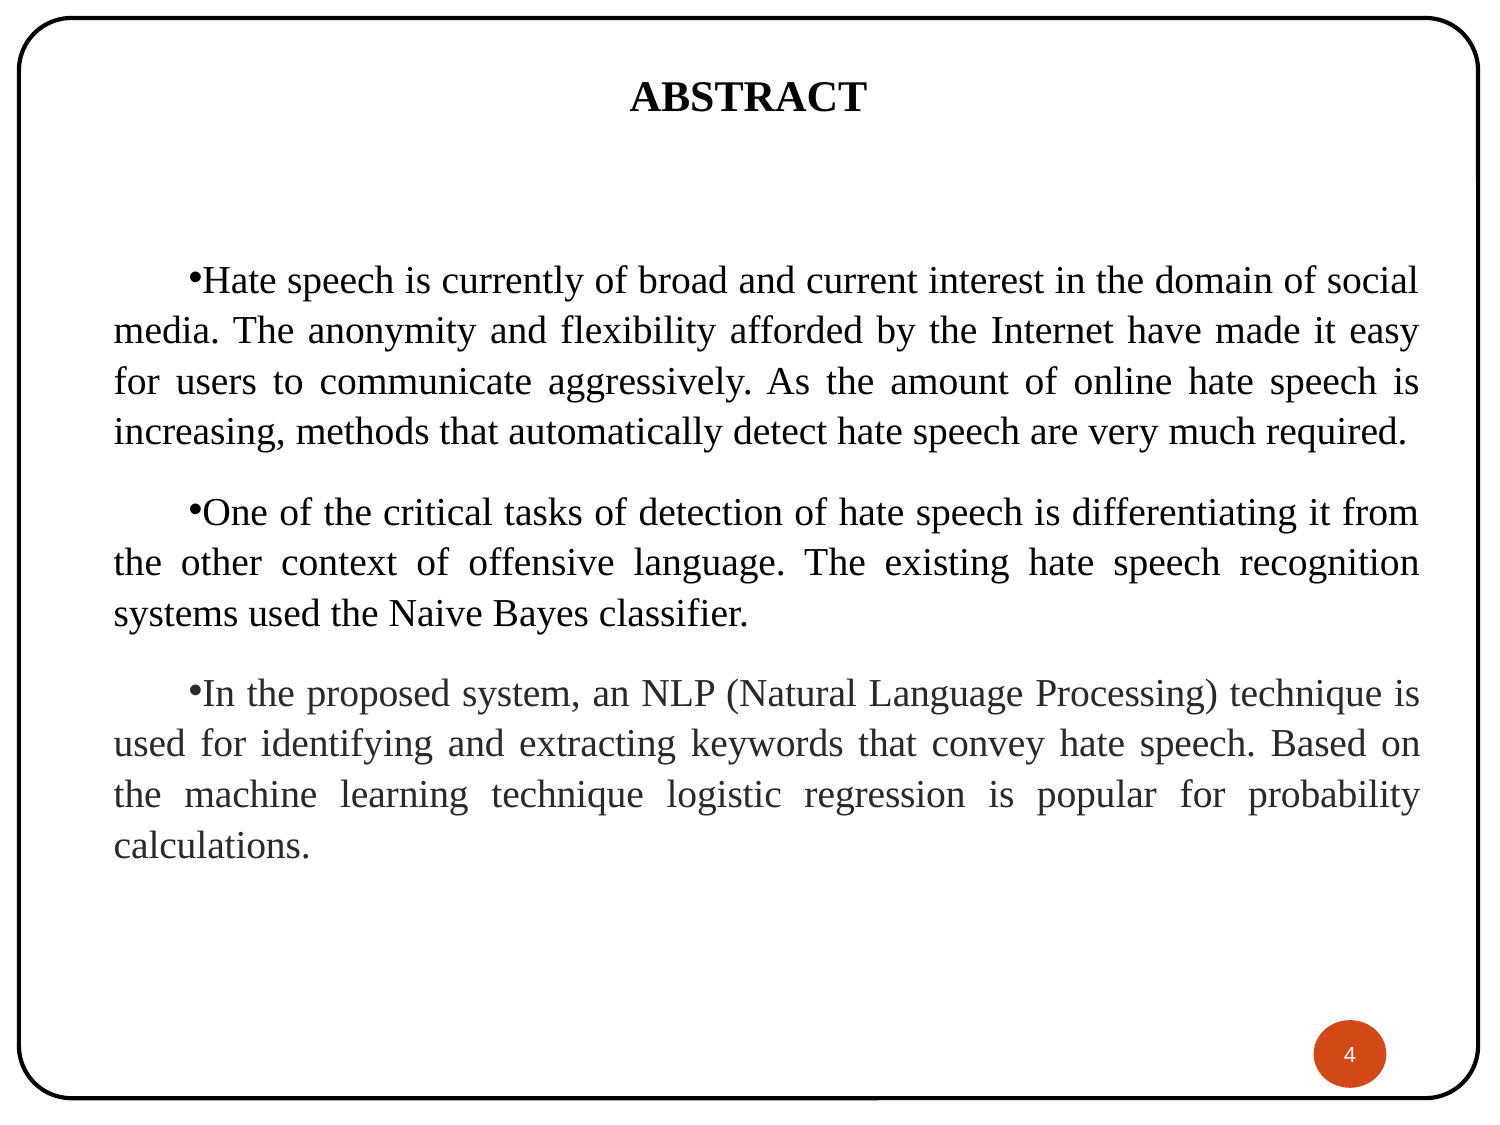

# ABSTRACT
Hate speech is currently of broad and current interest in the domain of social media. The anonymity and flexibility afforded by the Internet have made it easy for users to communicate aggressively. As the amount of online hate speech is increasing, methods that automatically detect hate speech are very much required.
One of the critical tasks of detection of hate speech is differentiating it from the other context of offensive language. The existing hate speech recognition systems used the Naive Bayes classifier.
In the proposed system, an NLP (Natural Language Processing) technique is used for identifying and extracting keywords that convey hate speech. Based on the machine learning technique logistic regression is popular for probability calculations.
4